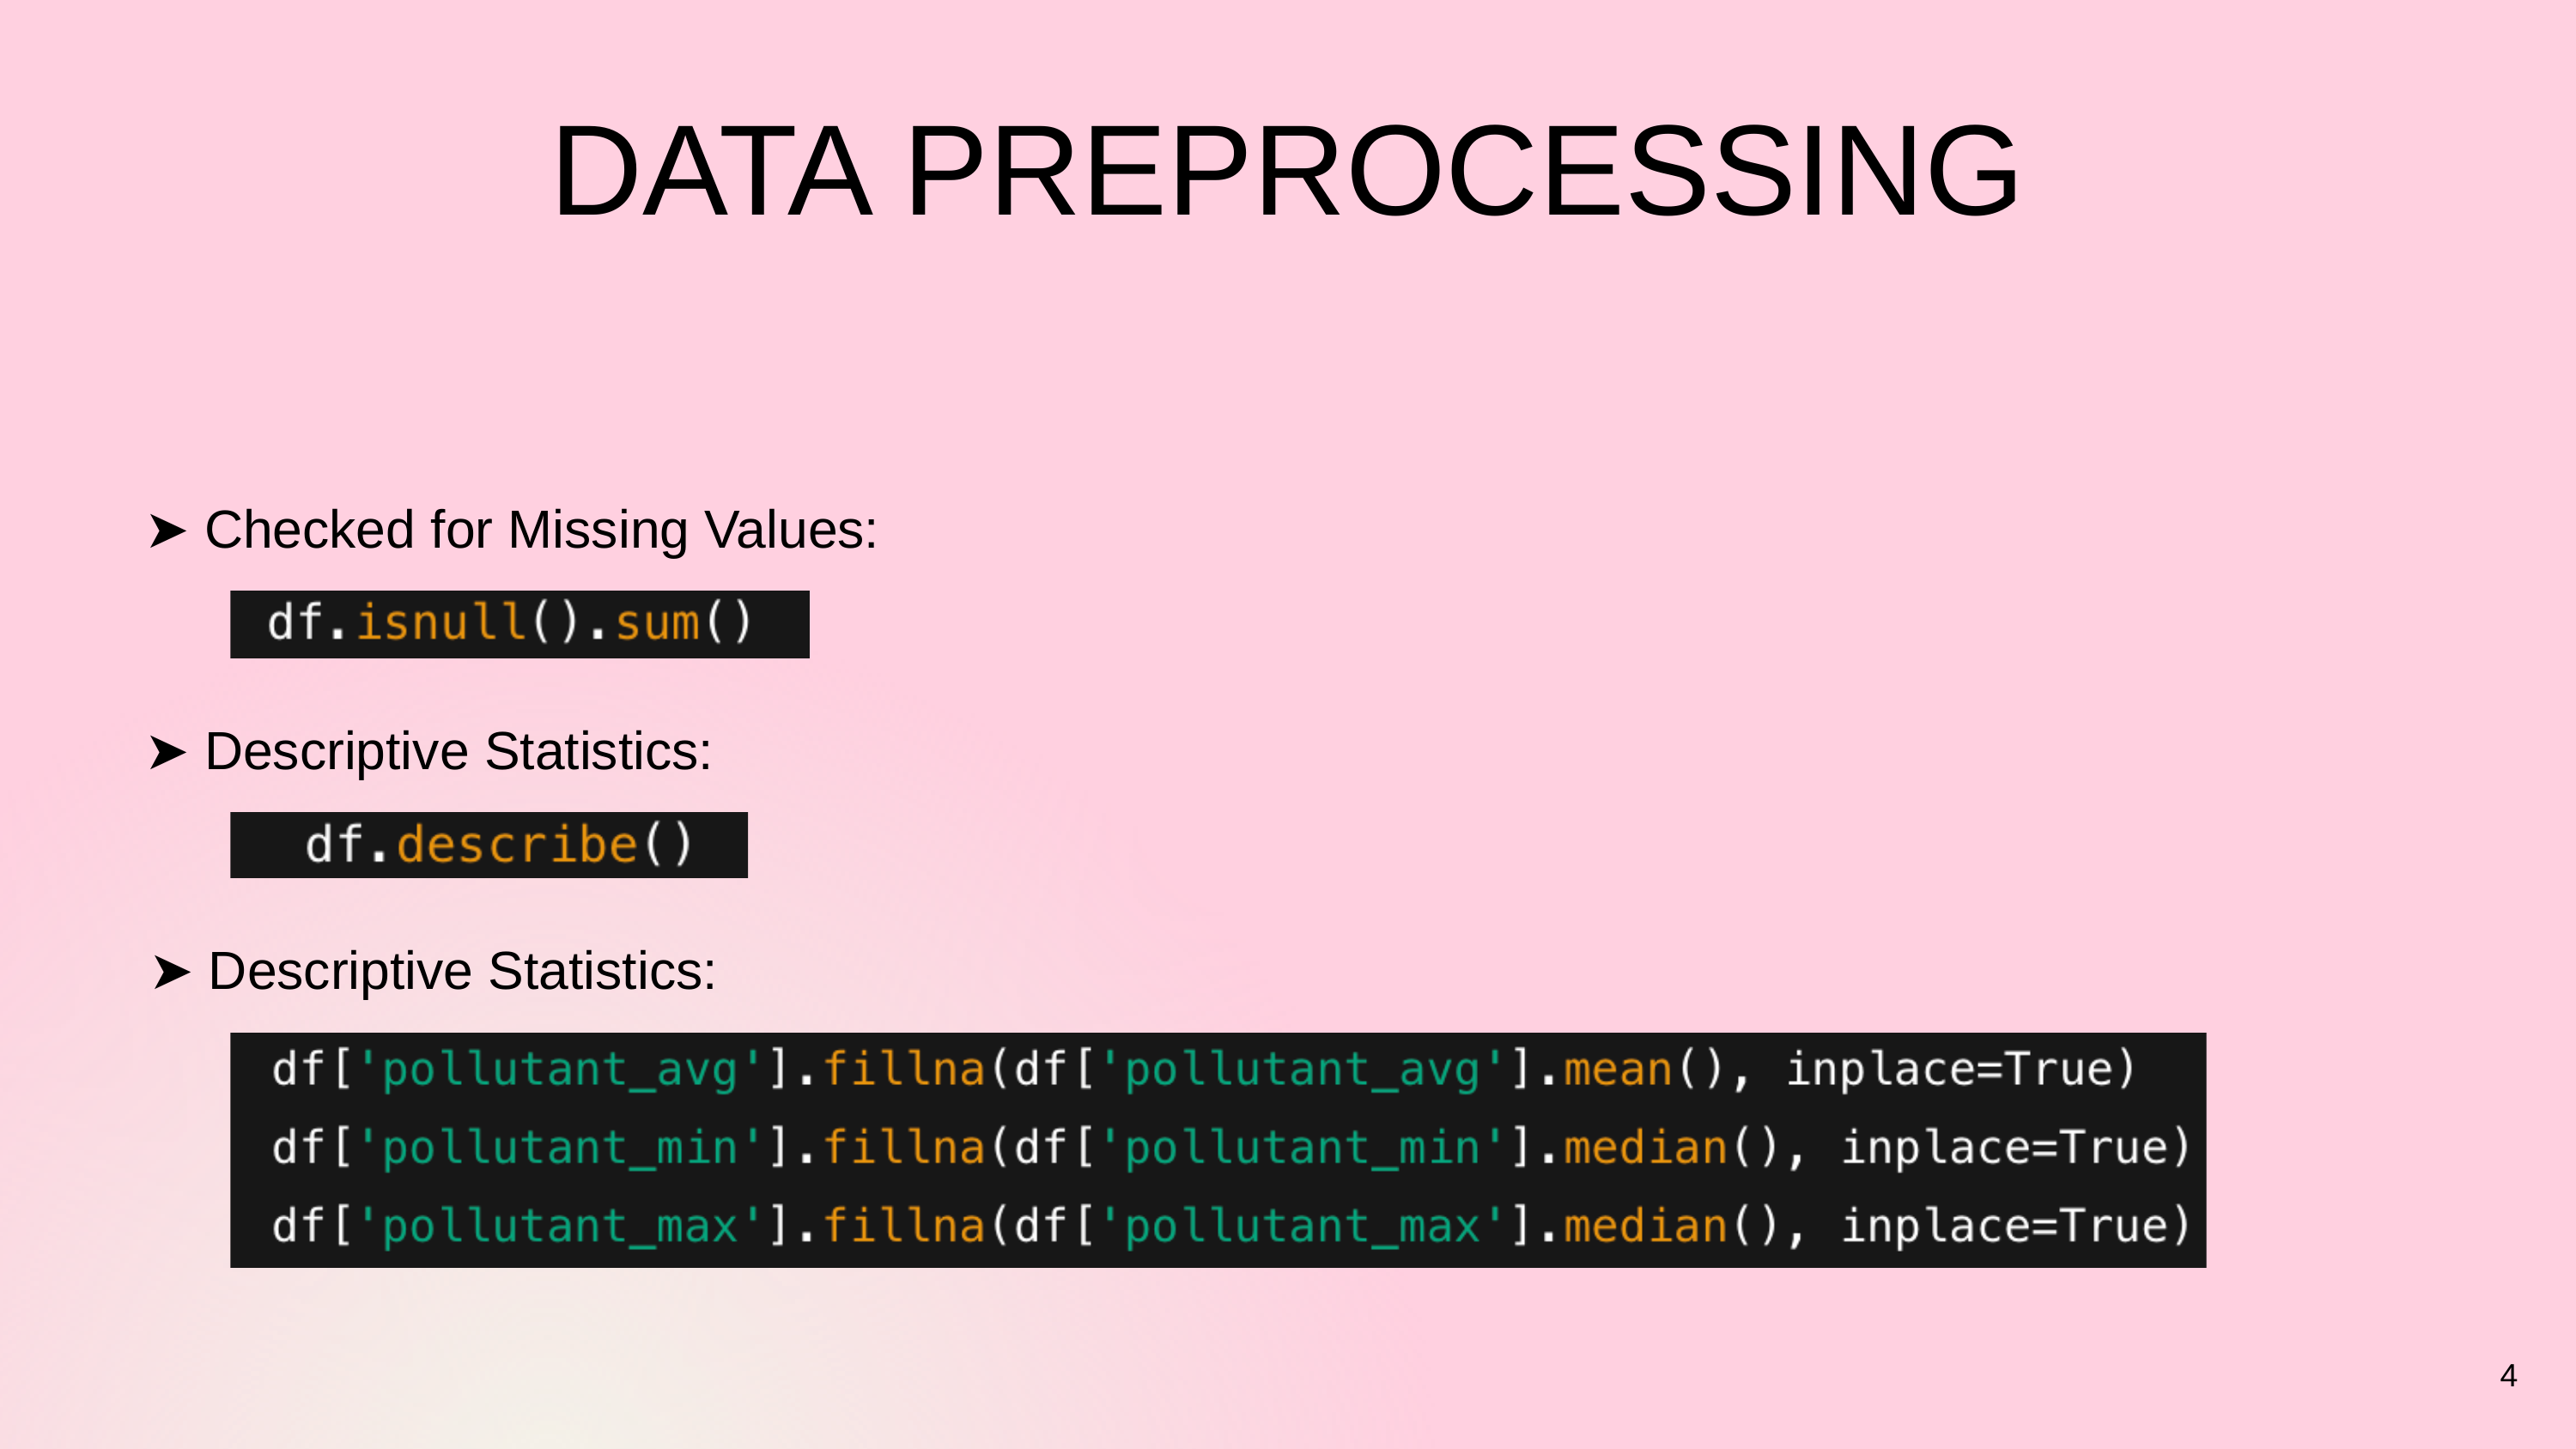

DATA PREPROCESSING

➤ Checked for Missing Values:

➤ Descriptive Statistics:

➤ Descriptive Statistics:

4